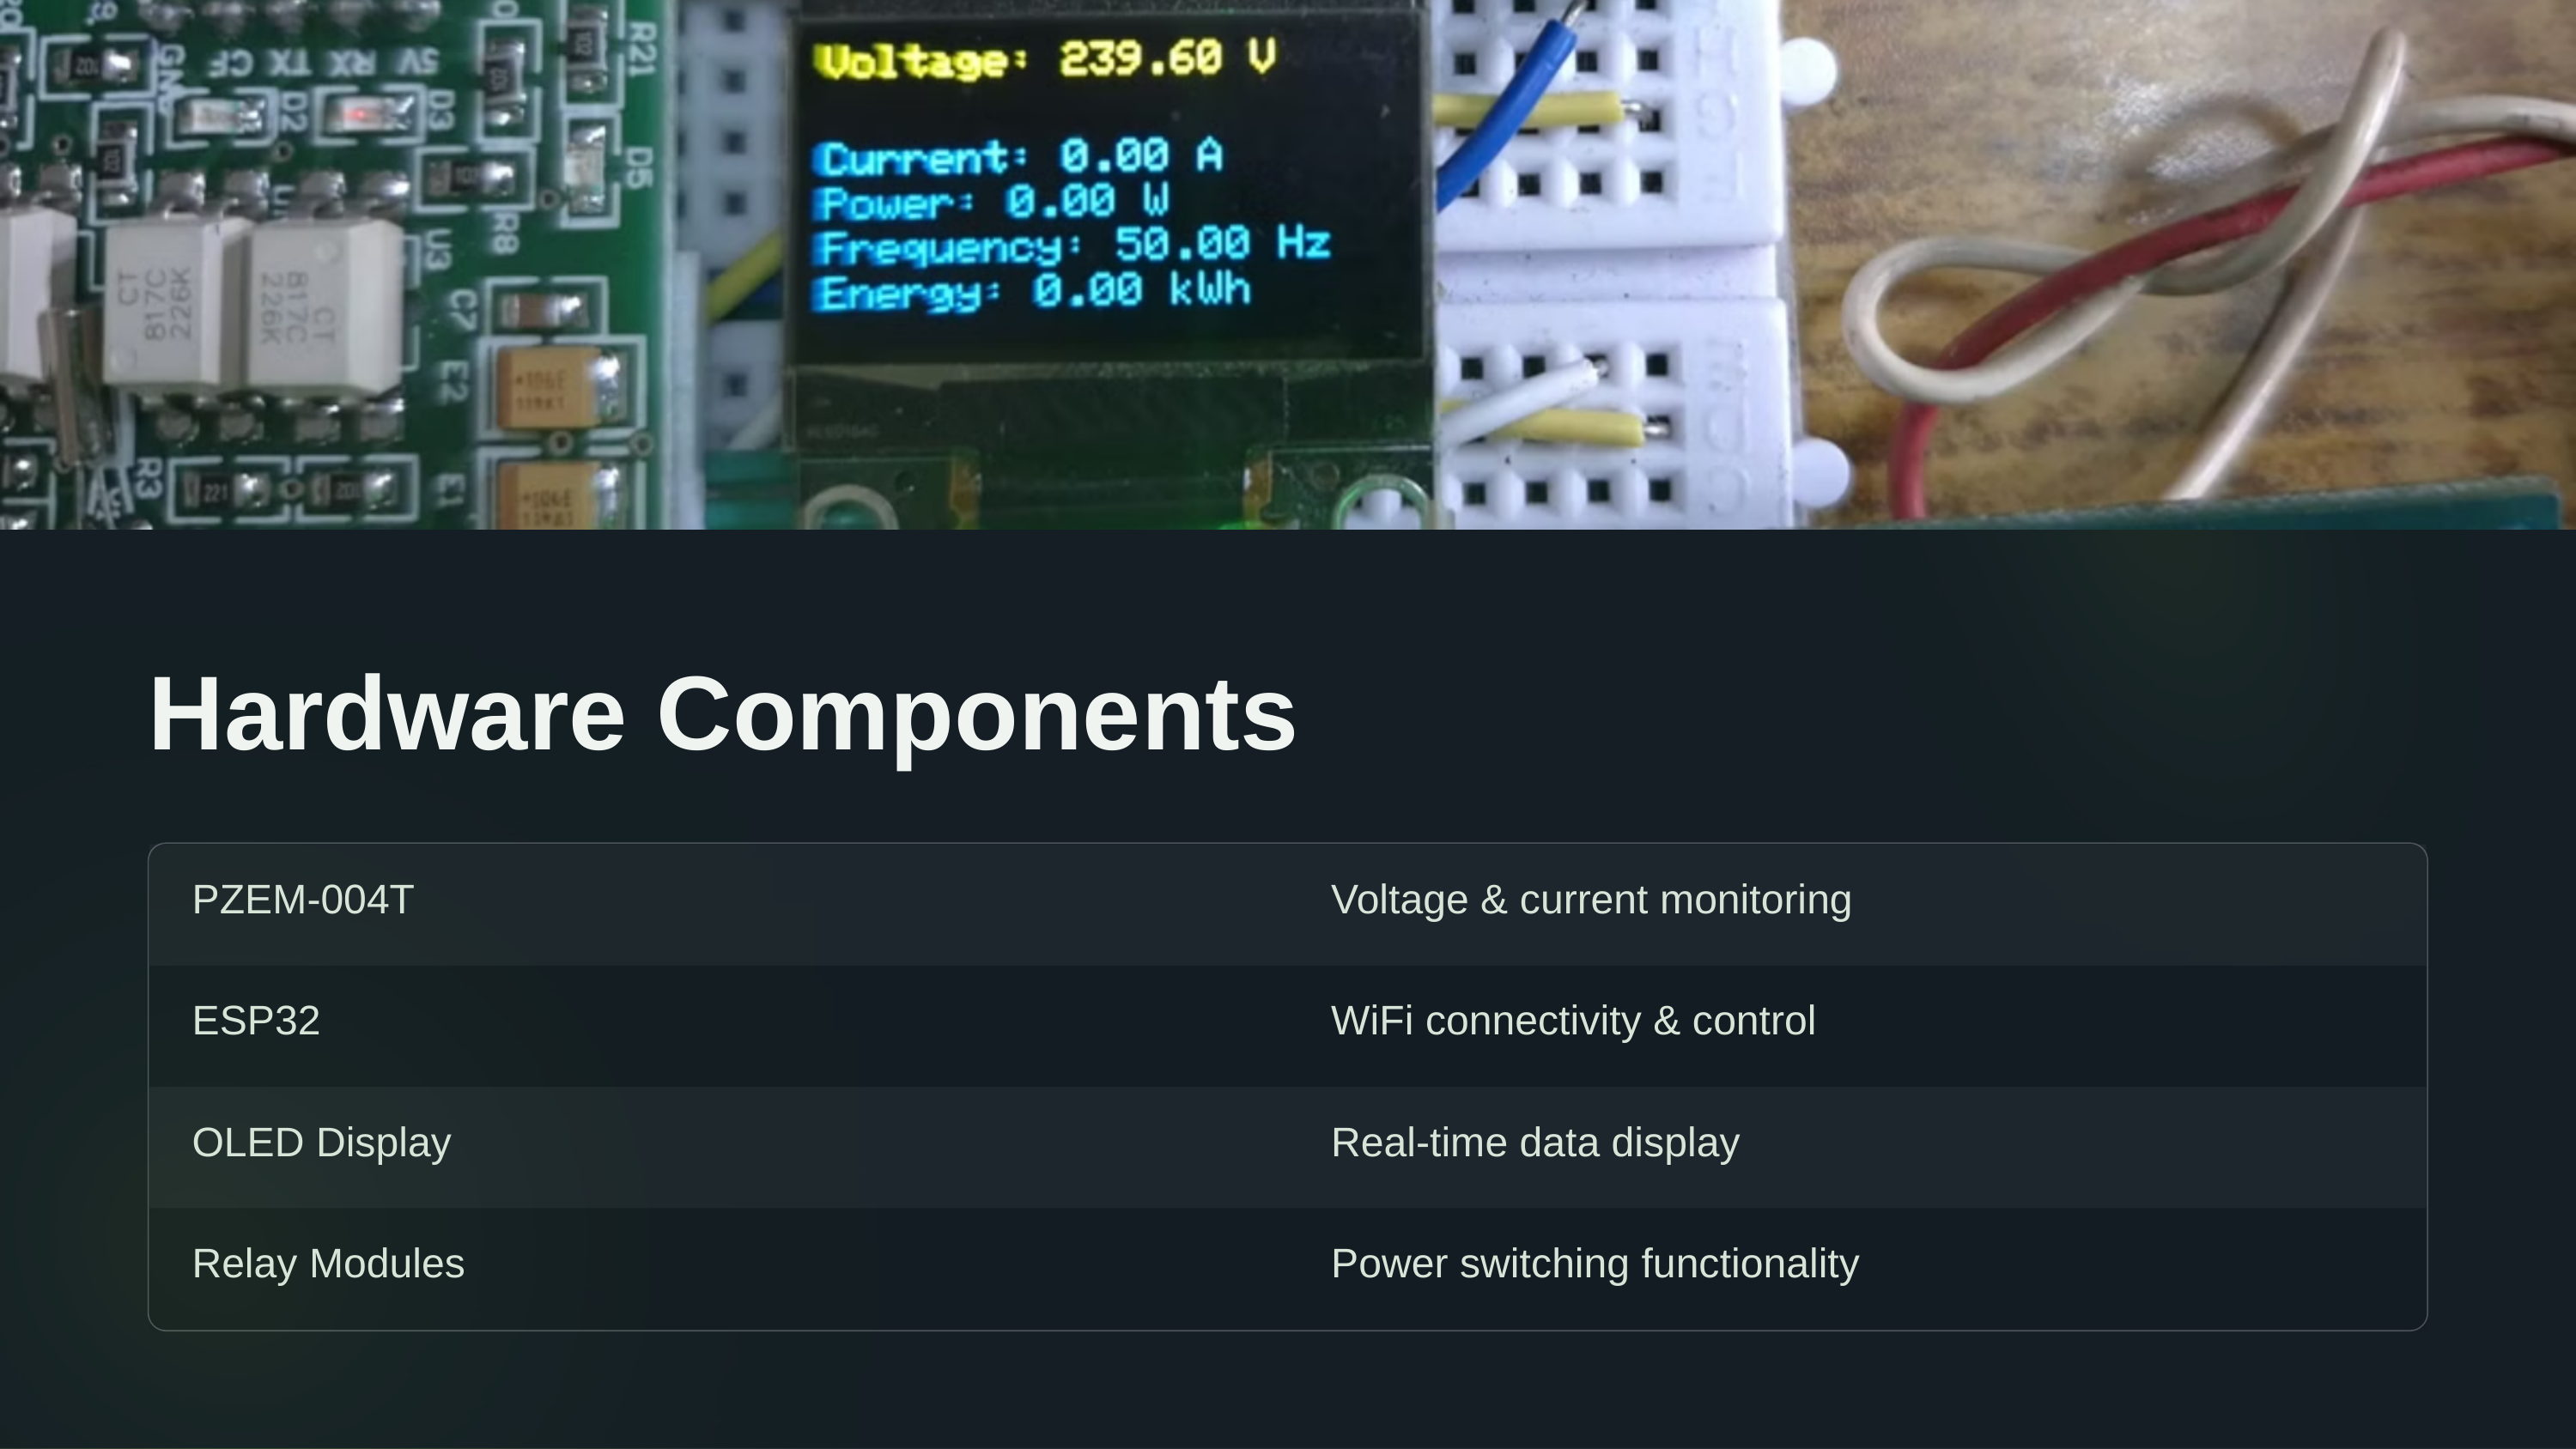

Hardware Components

PZEM-004T
Voltage & current monitoring

ESP32
WiFi connectivity & control

OLED Display
Real-time data display

Relay Modules
Power switching functionality